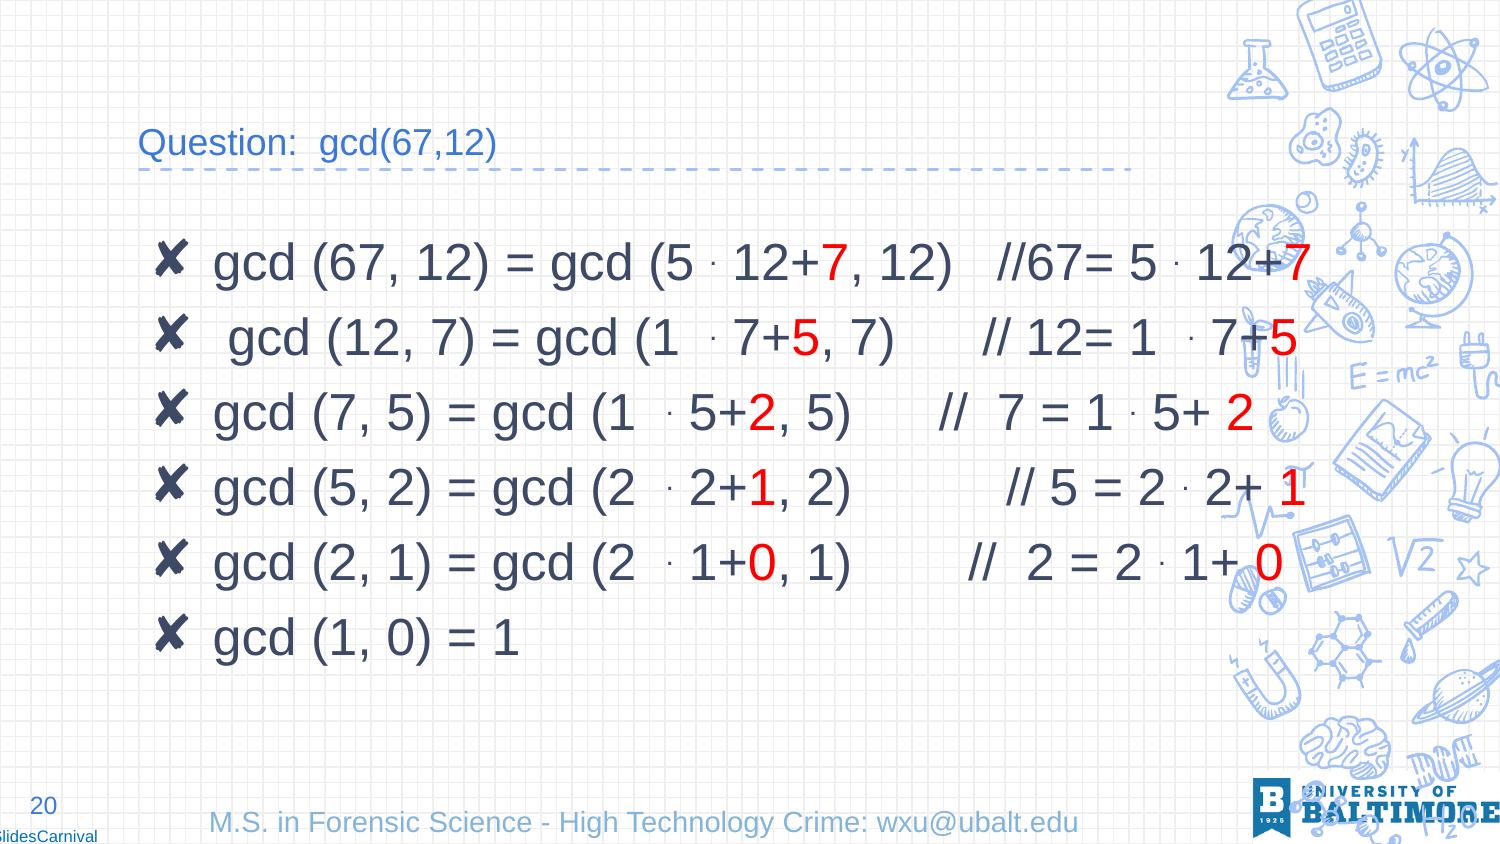

# Question:  gcd(67,12)
gcd (67, 12) = gcd (5 . 12+7, 12)   //67= 5 . 12+7
 gcd (12, 7) = gcd (1  . 7+5, 7)      // 12= 1  . 7+5
gcd (7, 5) = gcd (1  . 5+2, 5)      //  7 = 1 . 5+ 2
gcd (5, 2) = gcd (2  . 2+1, 2)	   // 5 = 2 . 2+ 1
gcd (2, 1) = gcd (2  . 1+0, 1)        //  2 = 2 . 1+ 0
gcd (1, 0) = 1

20